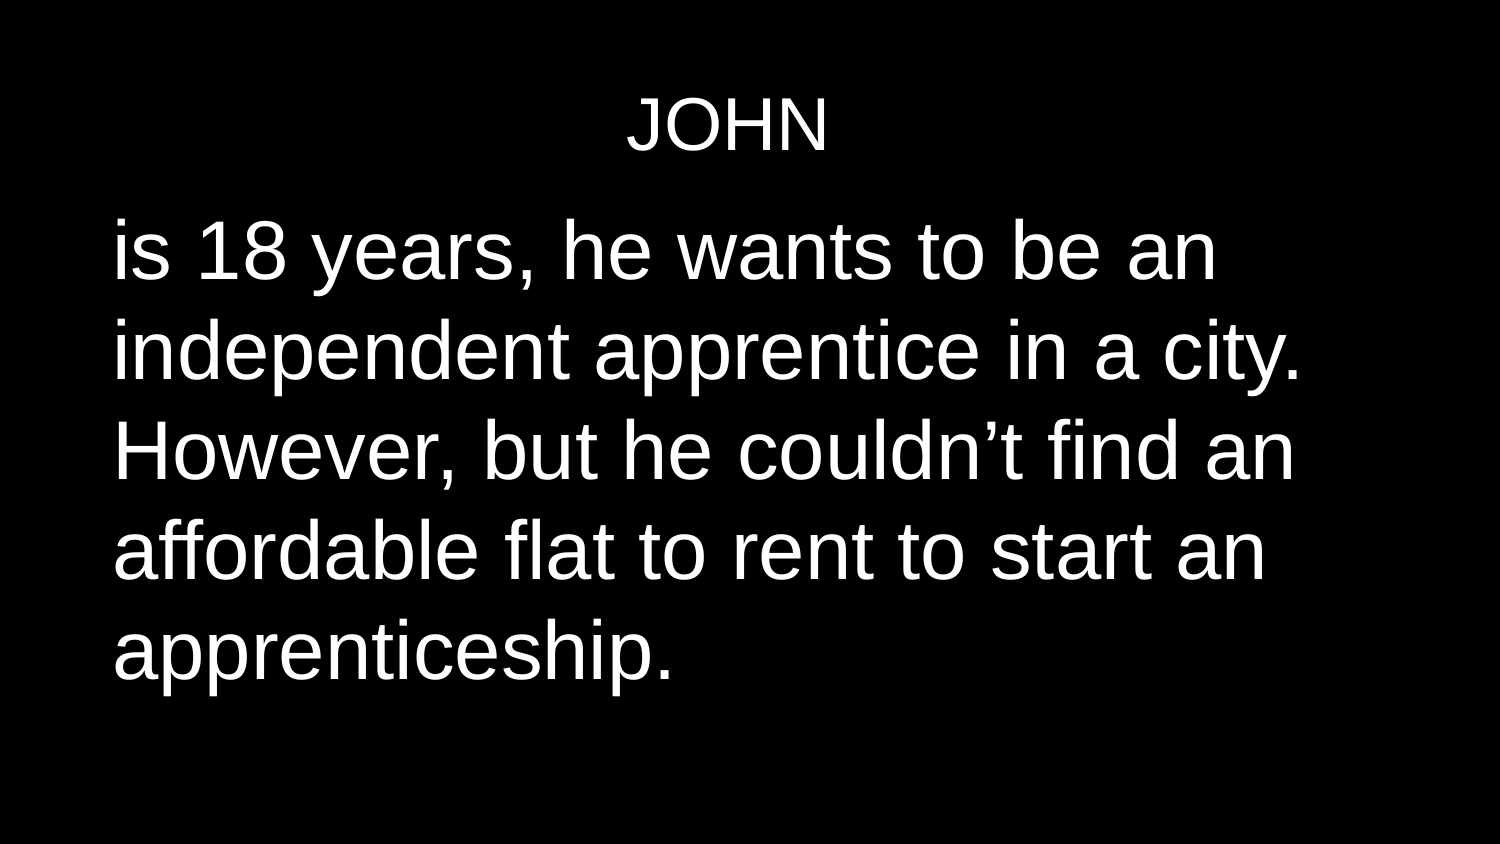

# JOHN
is 18 years, he wants to be an independent apprentice in a city.
However, but he couldn’t find an affordable flat to rent to start an apprenticeship.